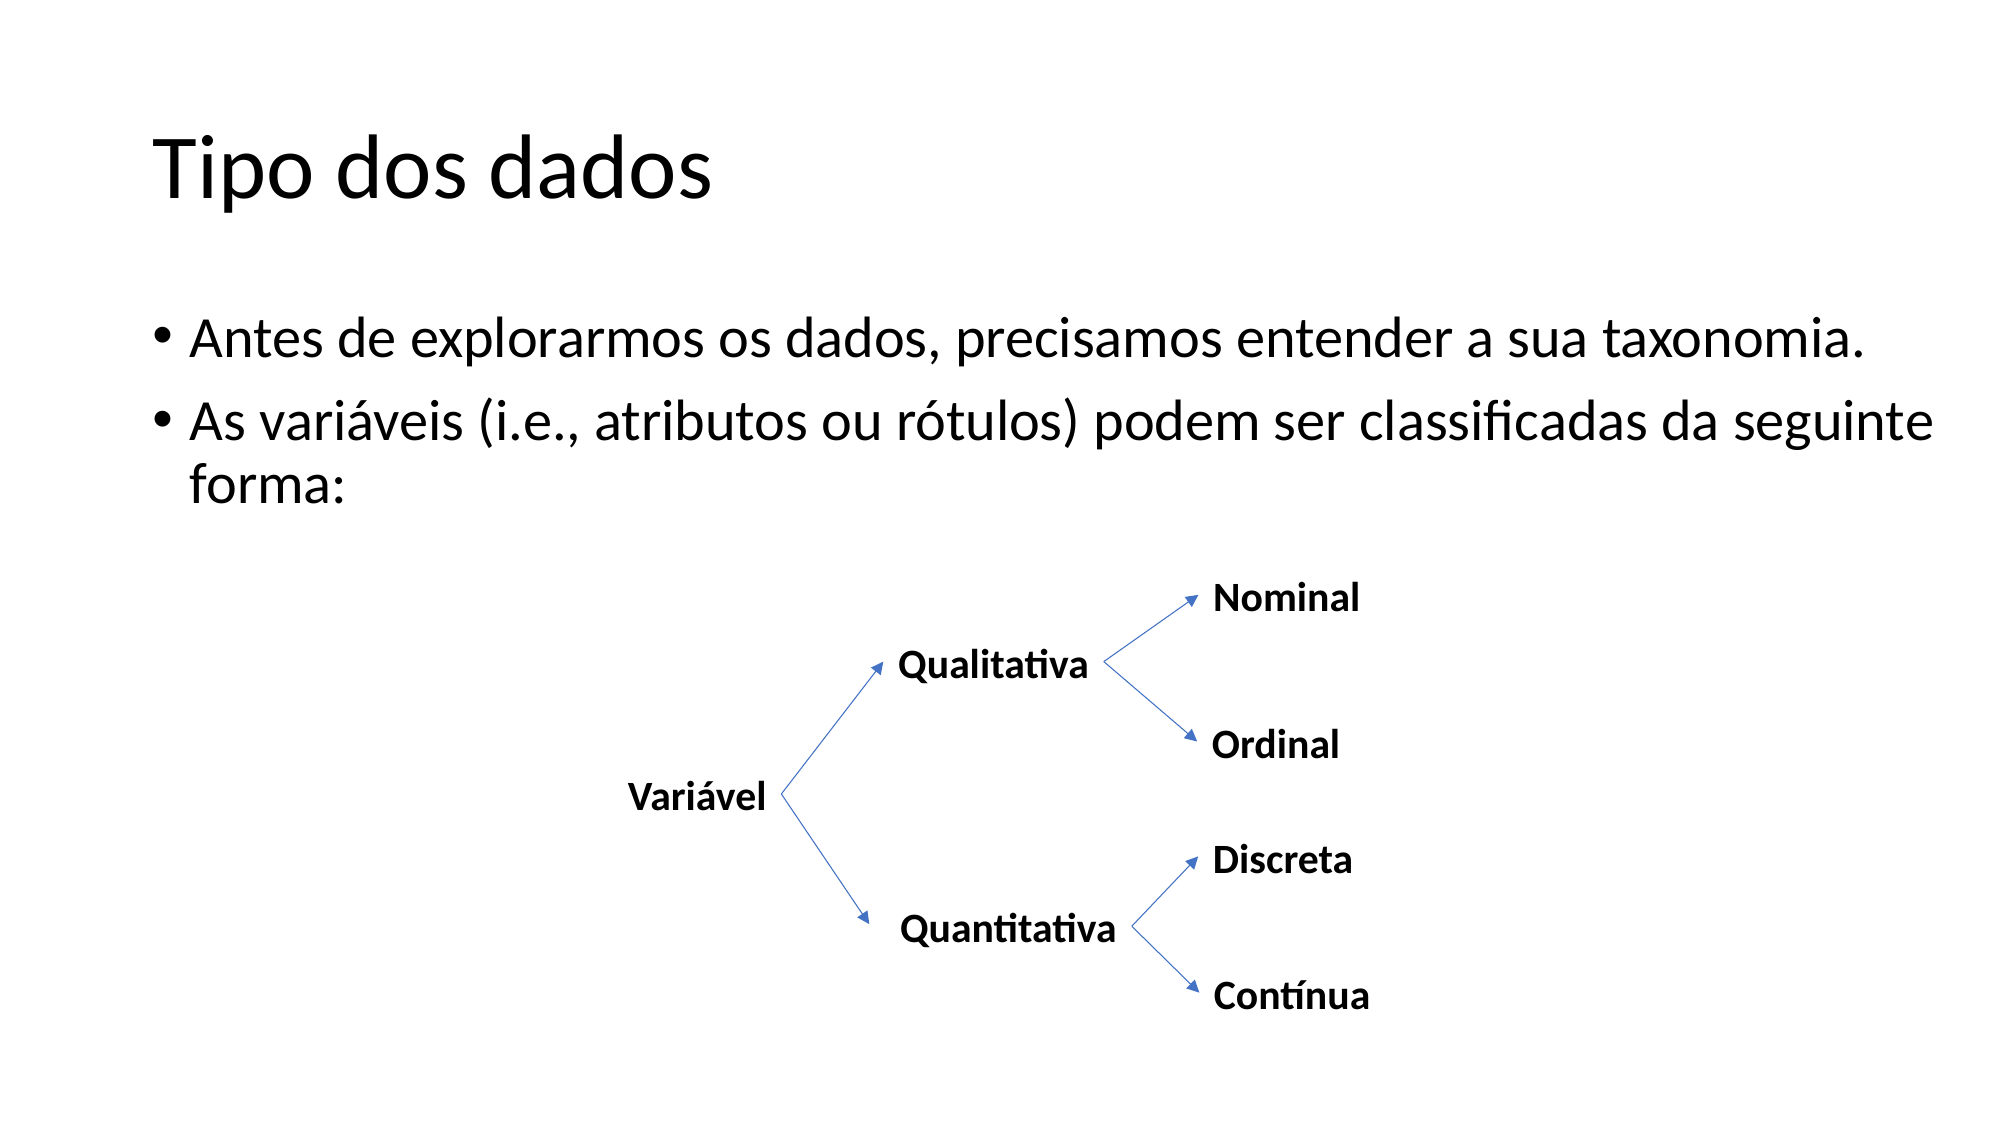

# Tipo dos dados
Antes de explorarmos os dados, precisamos entender a sua taxonomia.
As variáveis (i.e., atributos ou rótulos) podem ser classificadas da seguinte forma:
Nominal
Qualitativa
Ordinal
Variável
Discreta
Quantitativa
Contínua